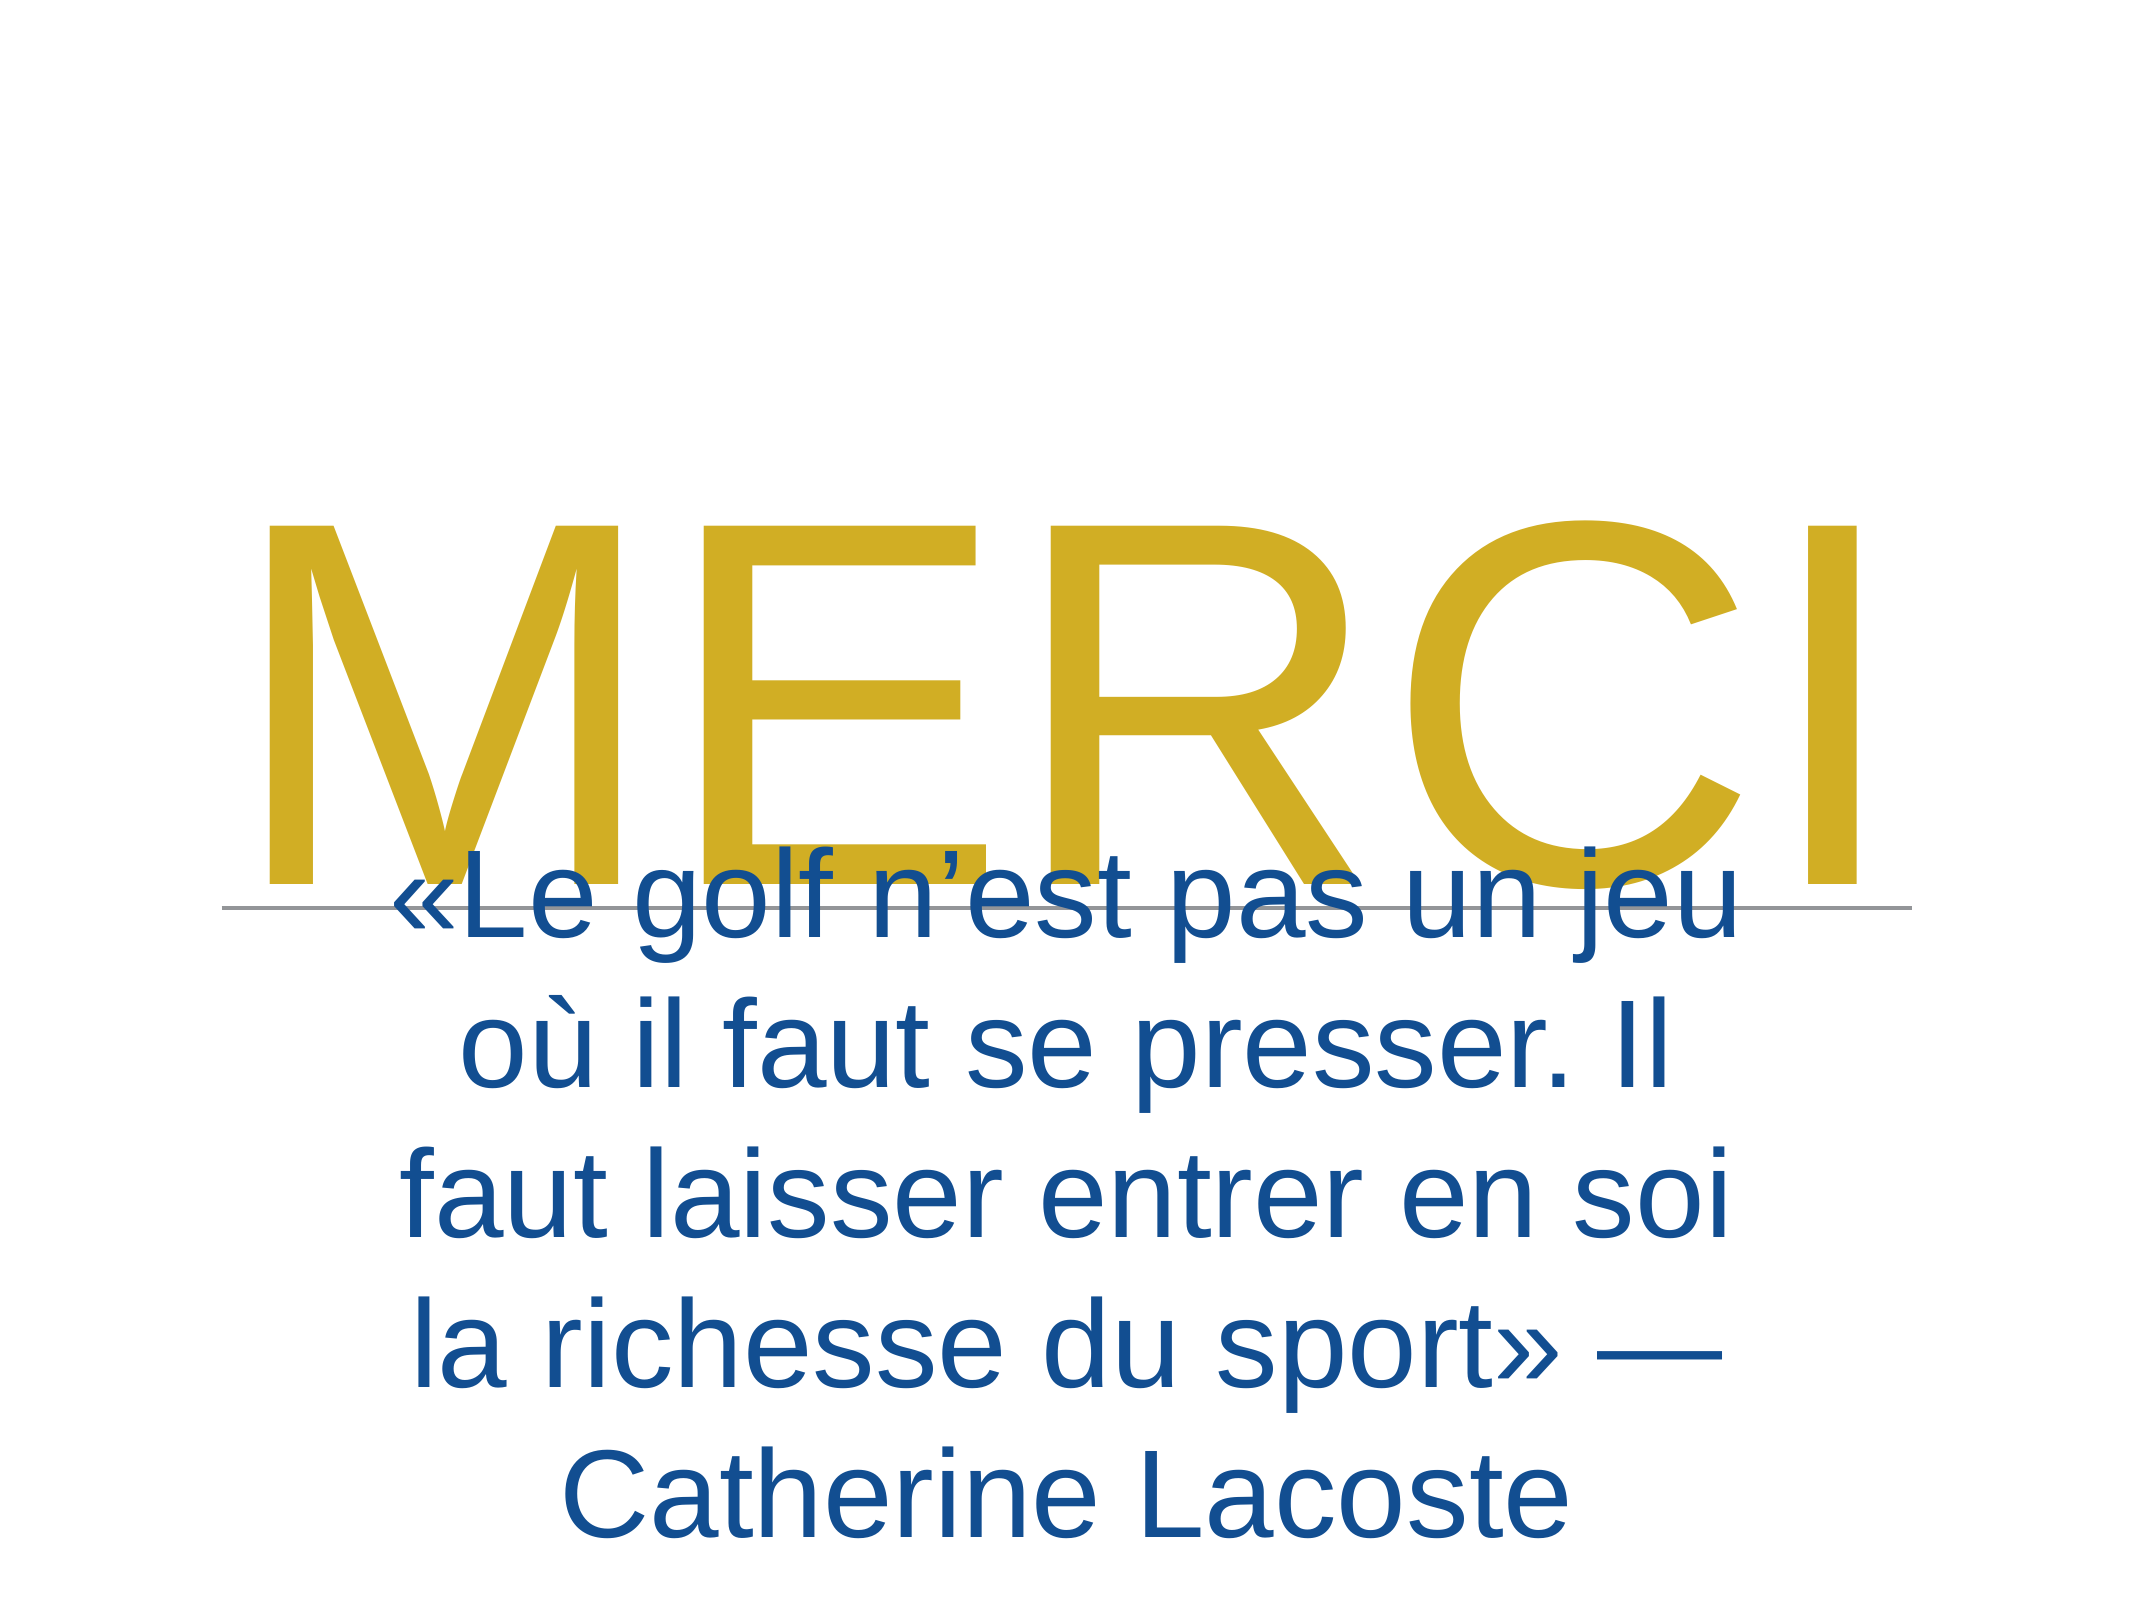

MERCI

«Le golf n’est pas un jeu où il faut se presser. Il faut laisser entrer en soi la richesse du sport» — Catherine Lacoste